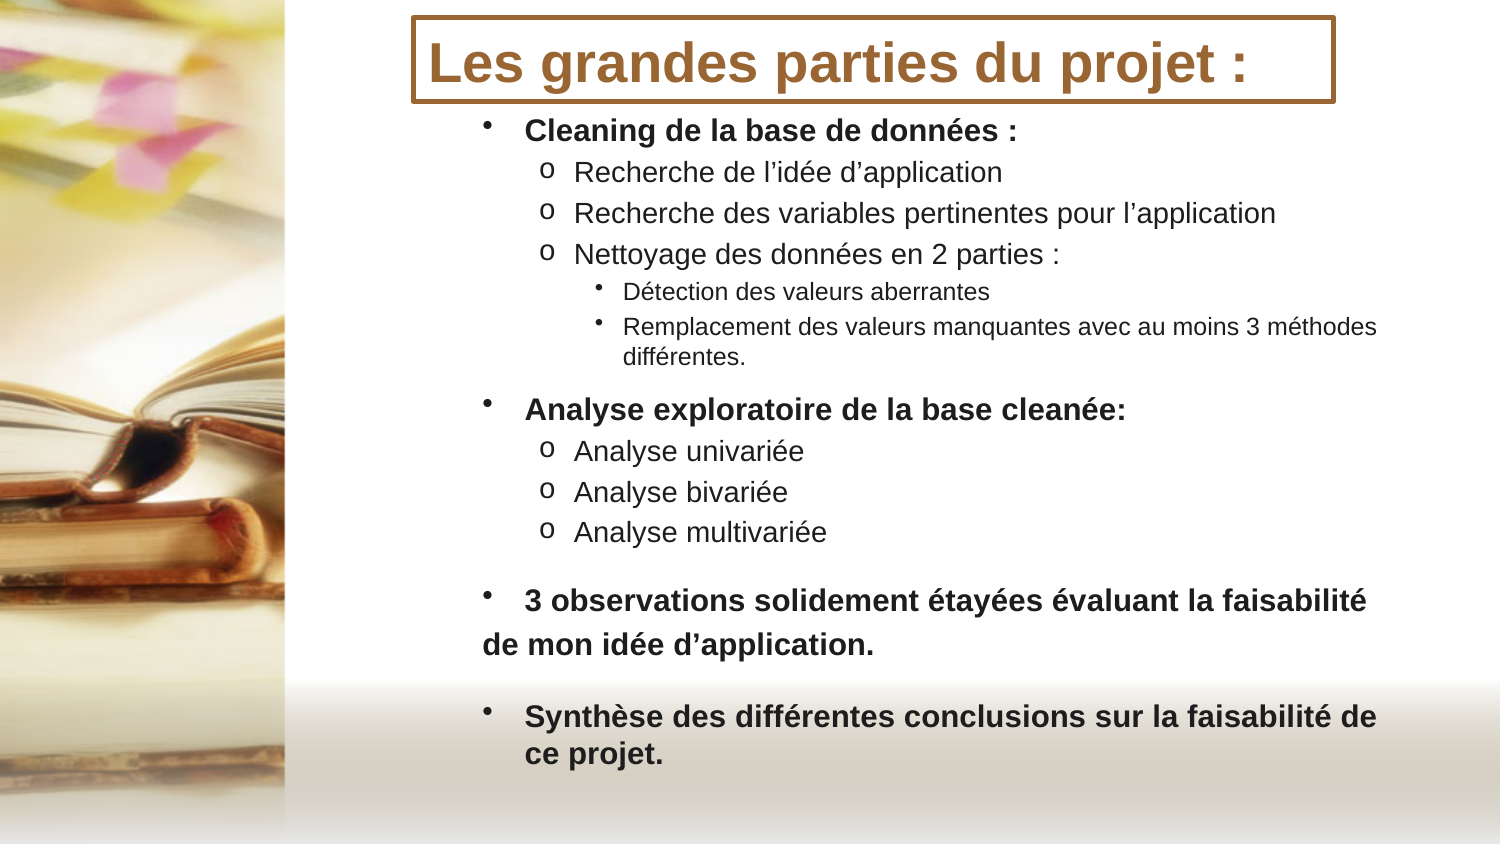

Les grandes parties du projet :
Cleaning de la base de données :
Recherche de l’idée d’application
Recherche des variables pertinentes pour l’application
Nettoyage des données en 2 parties :
Détection des valeurs aberrantes
Remplacement des valeurs manquantes avec au moins 3 méthodes différentes.
Analyse exploratoire de la base cleanée:
Analyse univariée
Analyse bivariée
Analyse multivariée
3 observations solidement étayées évaluant la faisabilité
de mon idée d’application.
Synthèse des différentes conclusions sur la faisabilité de ce projet.